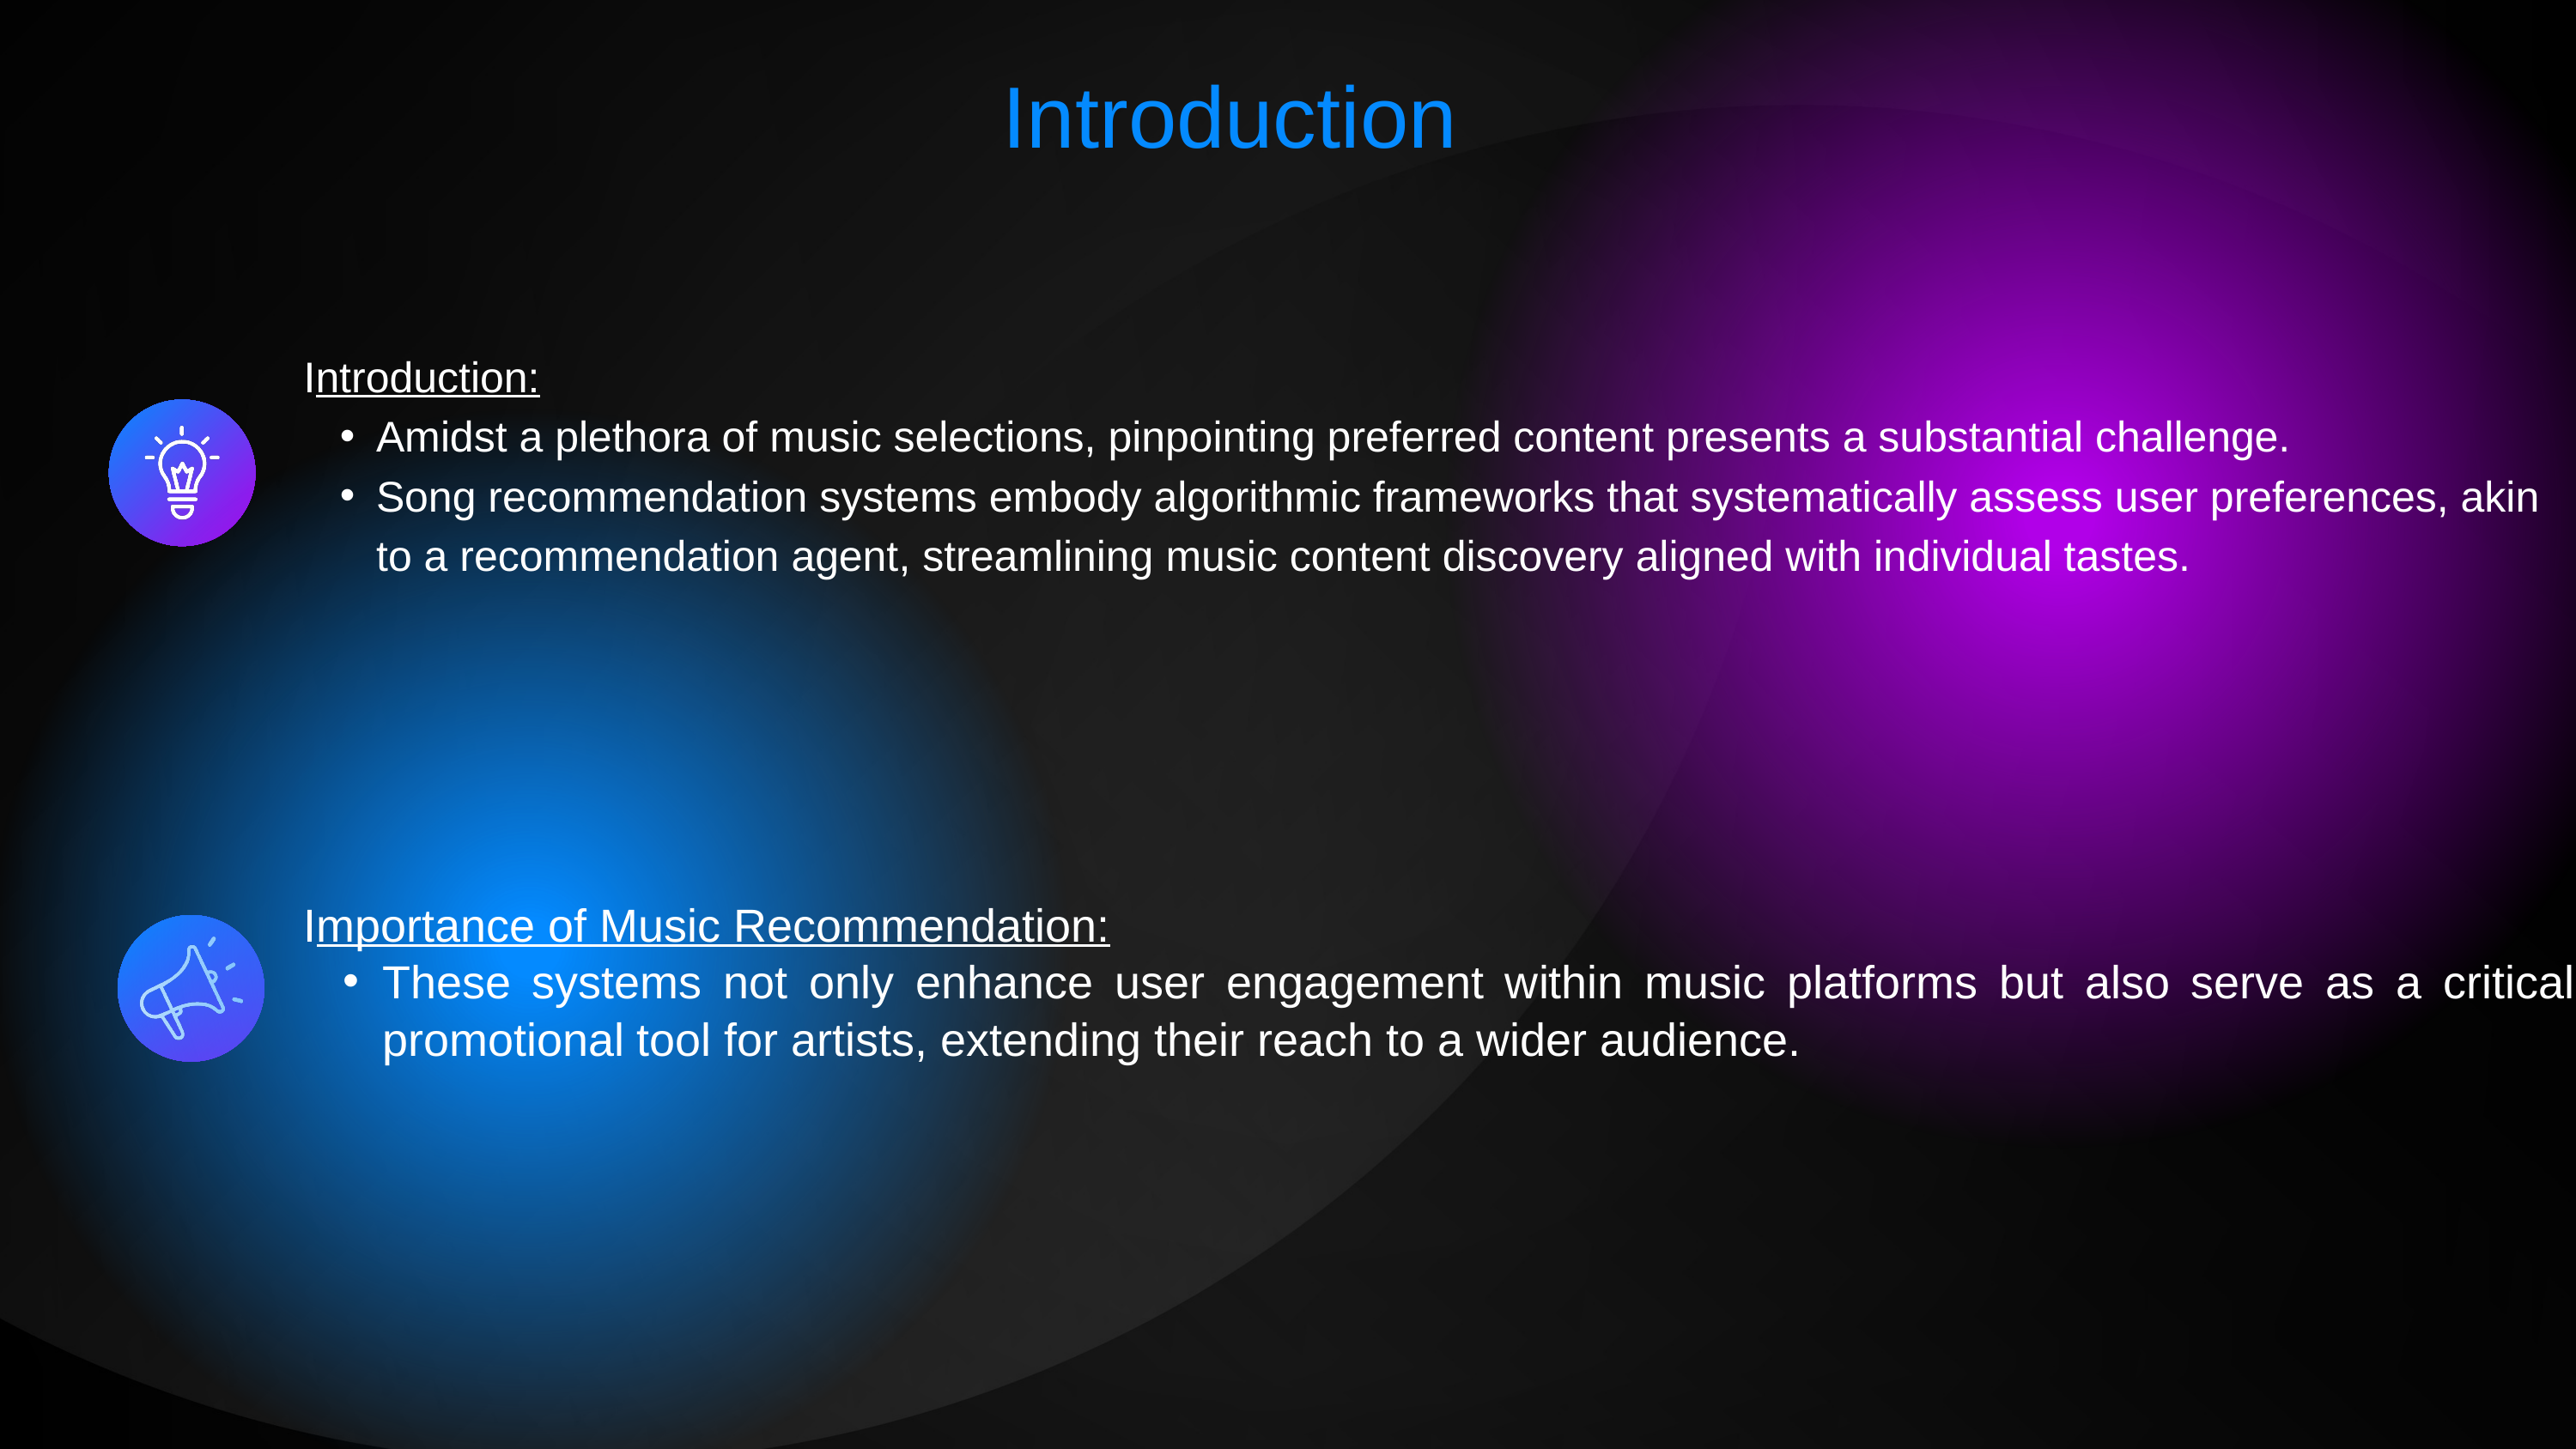

Introduction
Introduction:
Amidst a plethora of music selections, pinpointing preferred content presents a substantial challenge.
Song recommendation systems embody algorithmic frameworks that systematically assess user preferences, akin to a recommendation agent, streamlining music content discovery aligned with individual tastes.

Importance of Music Recommendation:
These systems not only enhance user engagement within music platforms but also serve as a critical promotional tool for artists, extending their reach to a wider audience.